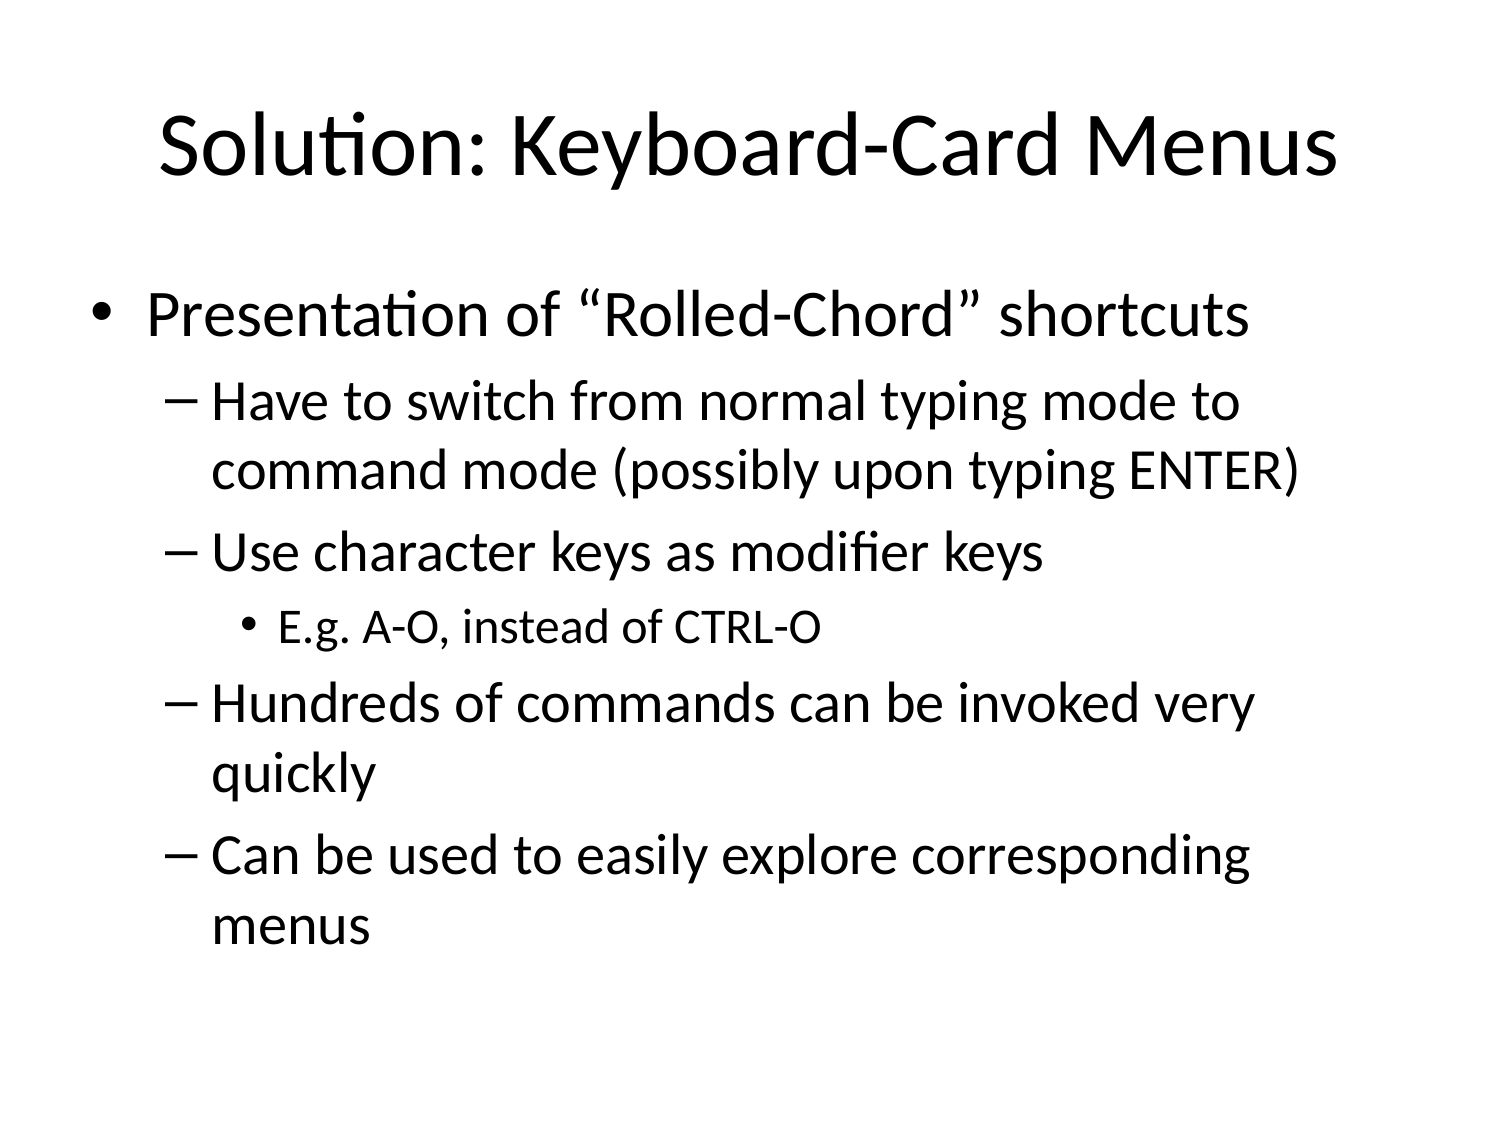

# Solution: Keyboard-Card Menus
Presentation of “Rolled-Chord” shortcuts
Have to switch from normal typing mode to command mode (possibly upon typing ENTER)
Use character keys as modifier keys
E.g. A-O, instead of CTRL-O
Hundreds of commands can be invoked very quickly
Can be used to easily explore corresponding menus